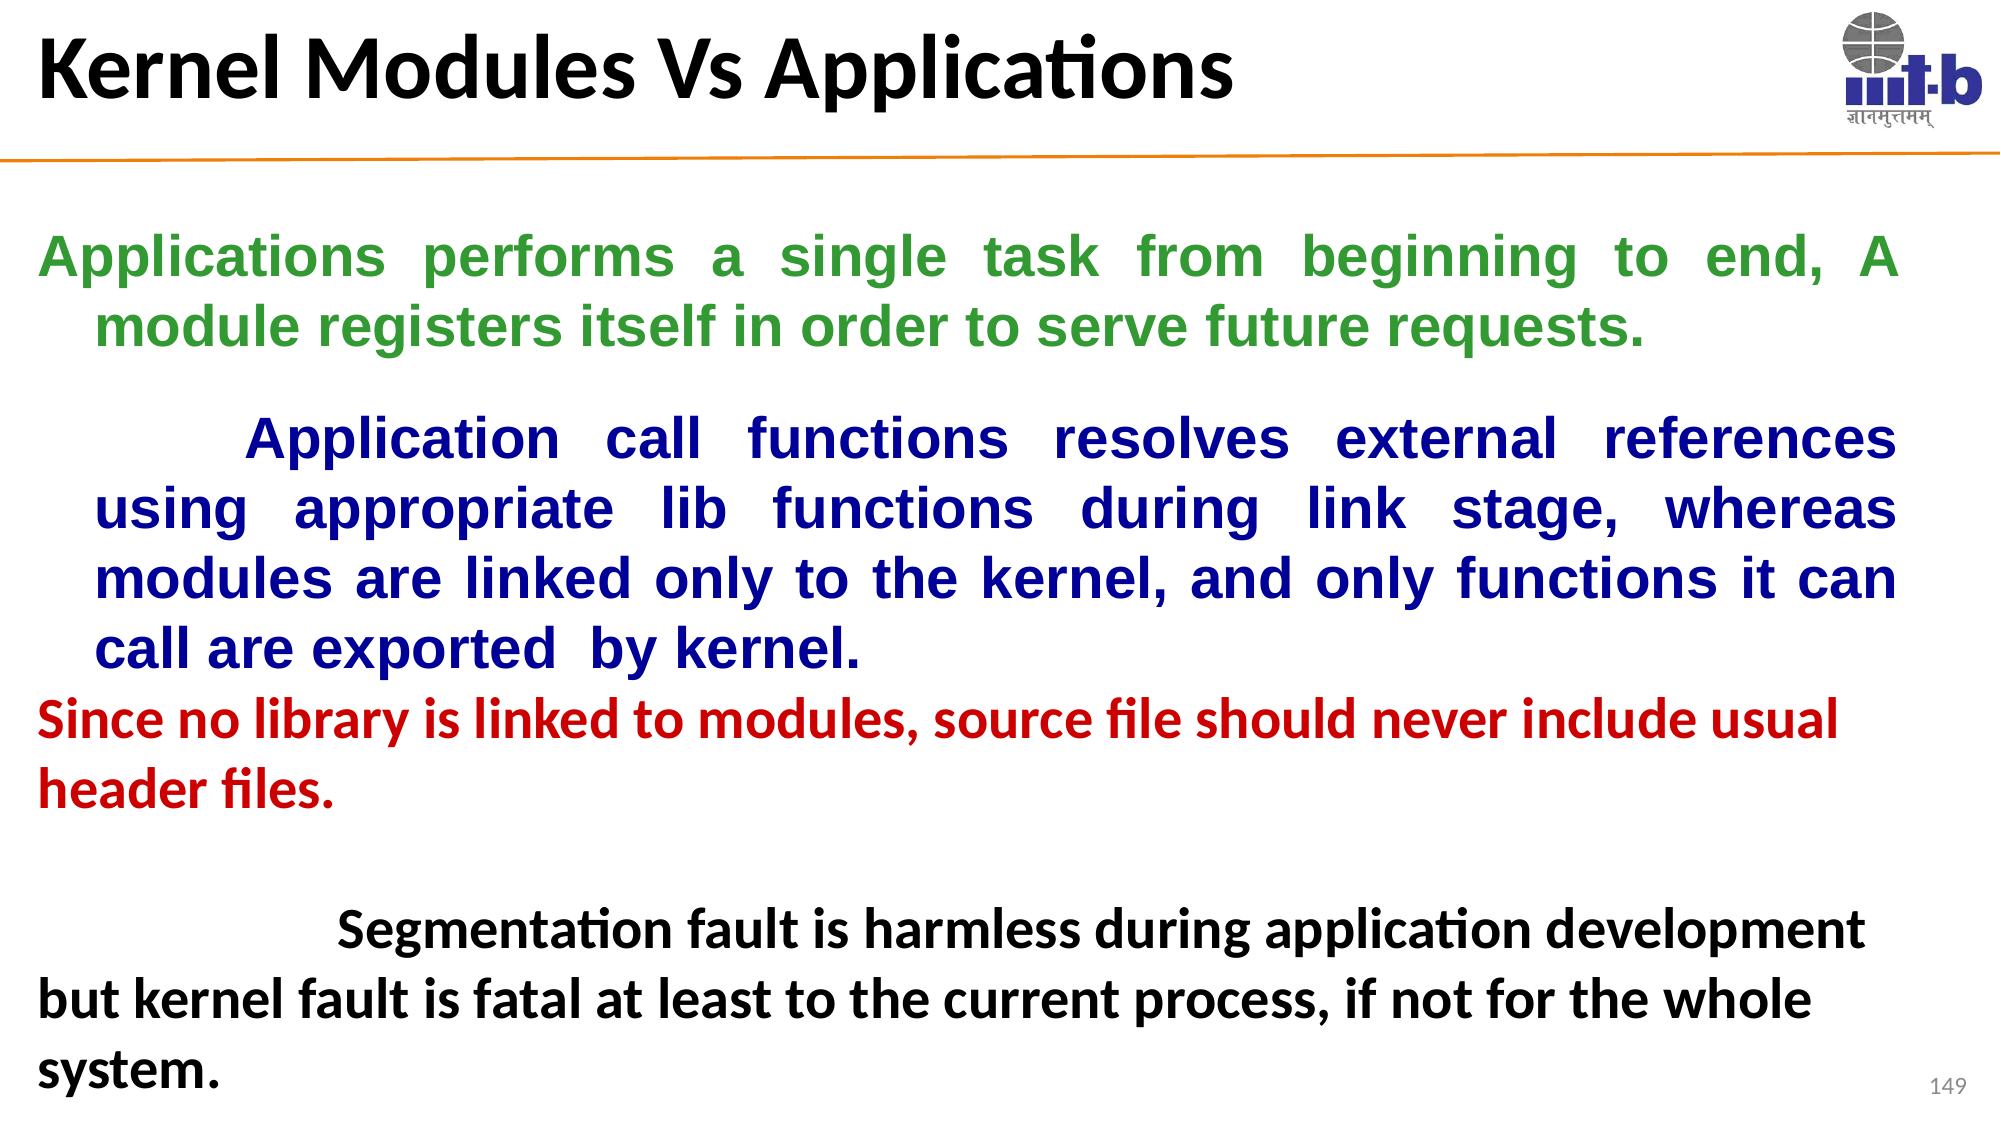

# Kernel Modules Vs Applications
Applications performs a single task from beginning to end, A module registers itself in order to serve future requests.

		Application call functions resolves external references using appropriate lib functions during link stage, whereas modules are linked only to the kernel, and only functions it can call are exported  by kernel.
Since no library is linked to modules, source file should never include usual header files.

		Segmentation fault is harmless during application development but kernel fault is fatal at least to the current process, if not for the whole system.
149